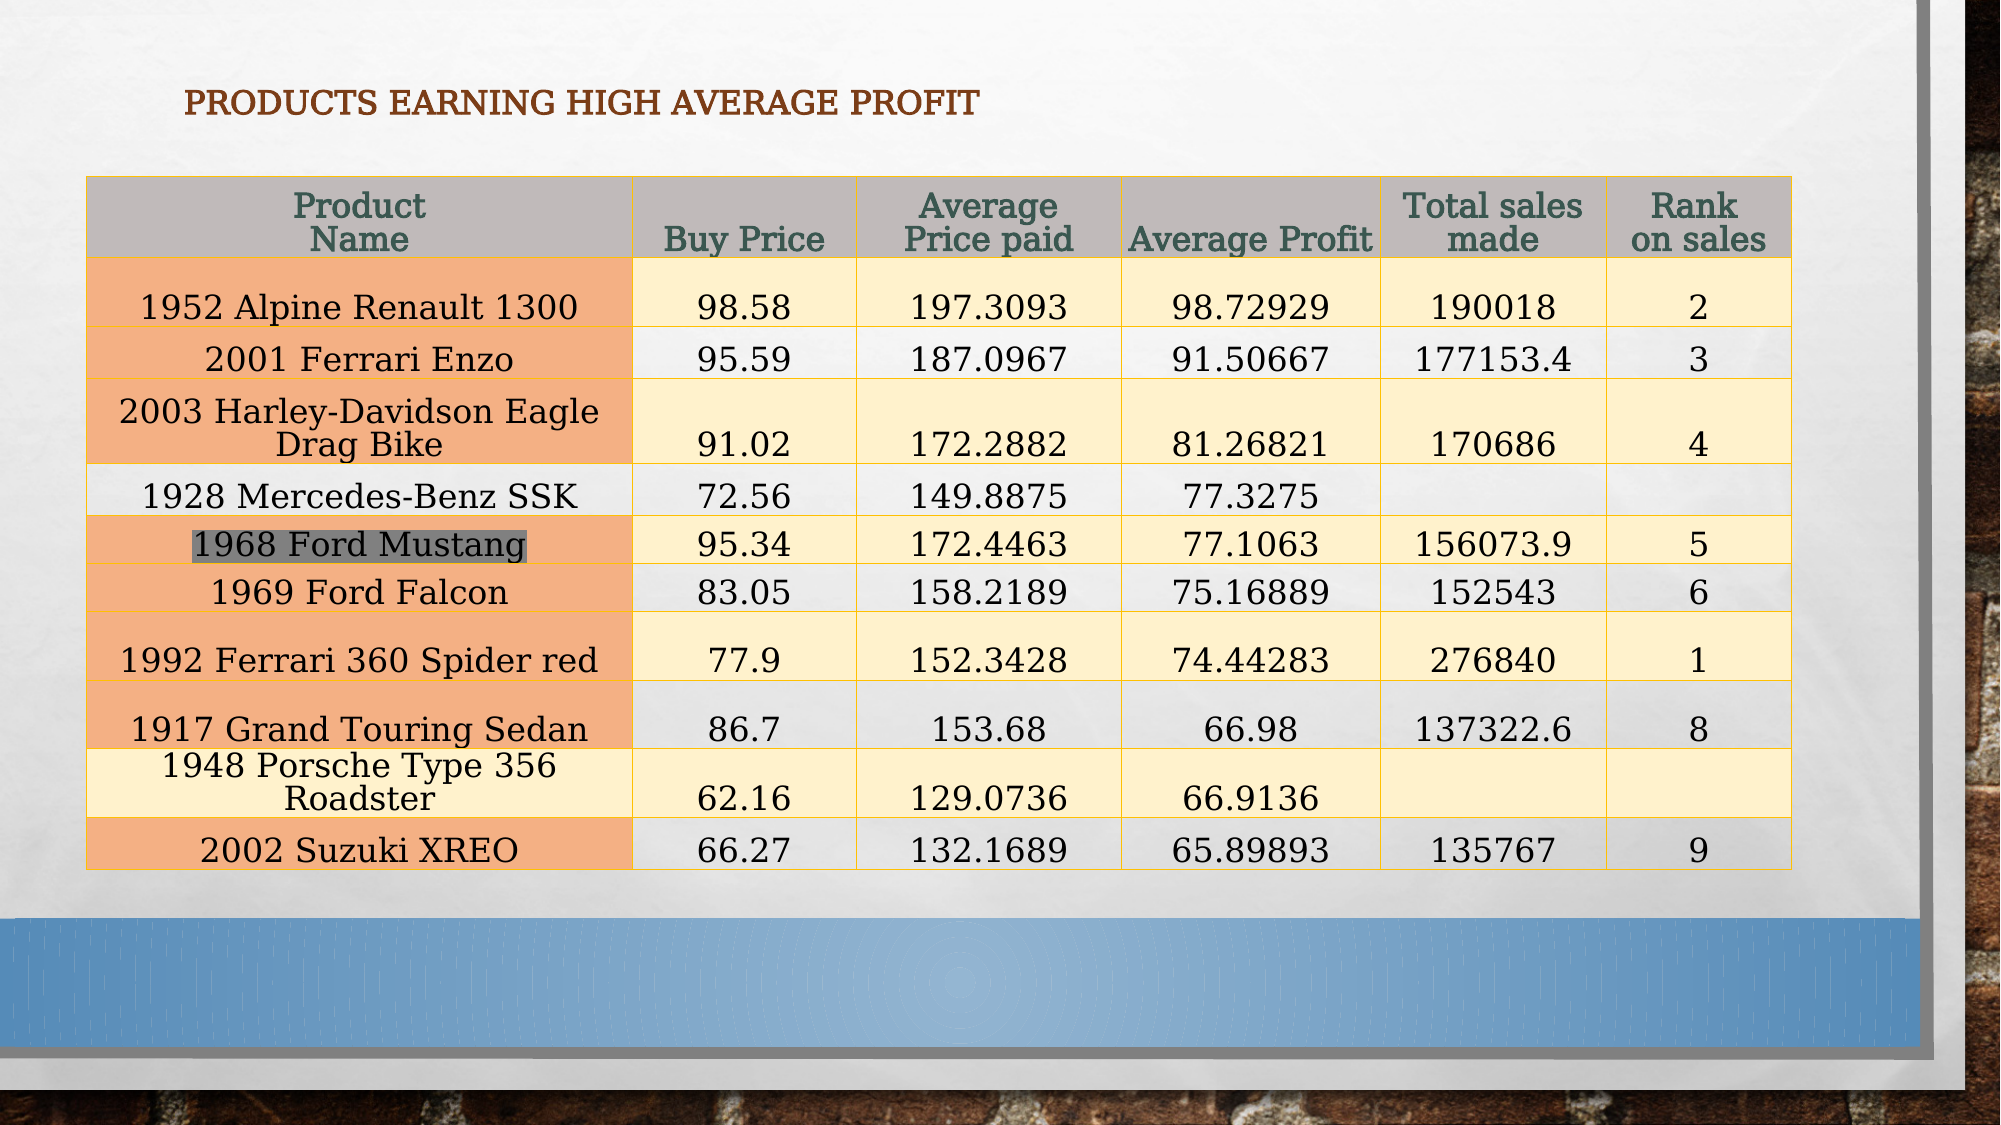

#
Products earning high average profit
| Product Name | Buy Price | Average Price paid | Average Profit | Total sales made | Rank on sales |
| --- | --- | --- | --- | --- | --- |
| 1952 Alpine Renault 1300 | 98.58 | 197.3093 | 98.72929 | 190018 | 2 |
| 2001 Ferrari Enzo | 95.59 | 187.0967 | 91.50667 | 177153.4 | 3 |
| 2003 Harley-Davidson Eagle Drag Bike | 91.02 | 172.2882 | 81.26821 | 170686 | 4 |
| 1928 Mercedes-Benz SSK | 72.56 | 149.8875 | 77.3275 |  |  |
| 1968 Ford Mustang | 95.34 | 172.4463 | 77.1063 | 156073.9 | 5 |
| 1969 Ford Falcon | 83.05 | 158.2189 | 75.16889 | 152543 | 6 |
| 1992 Ferrari 360 Spider red | 77.9 | 152.3428 | 74.44283 | 276840 | 1 |
| 1917 Grand Touring Sedan | 86.7 | 153.68 | 66.98 | 137322.6 | 8 |
| 1948 Porsche Type 356 Roadster | 62.16 | 129.0736 | 66.9136 |  |  |
| 2002 Suzuki XREO | 66.27 | 132.1689 | 65.89893 | 135767 | 9 |